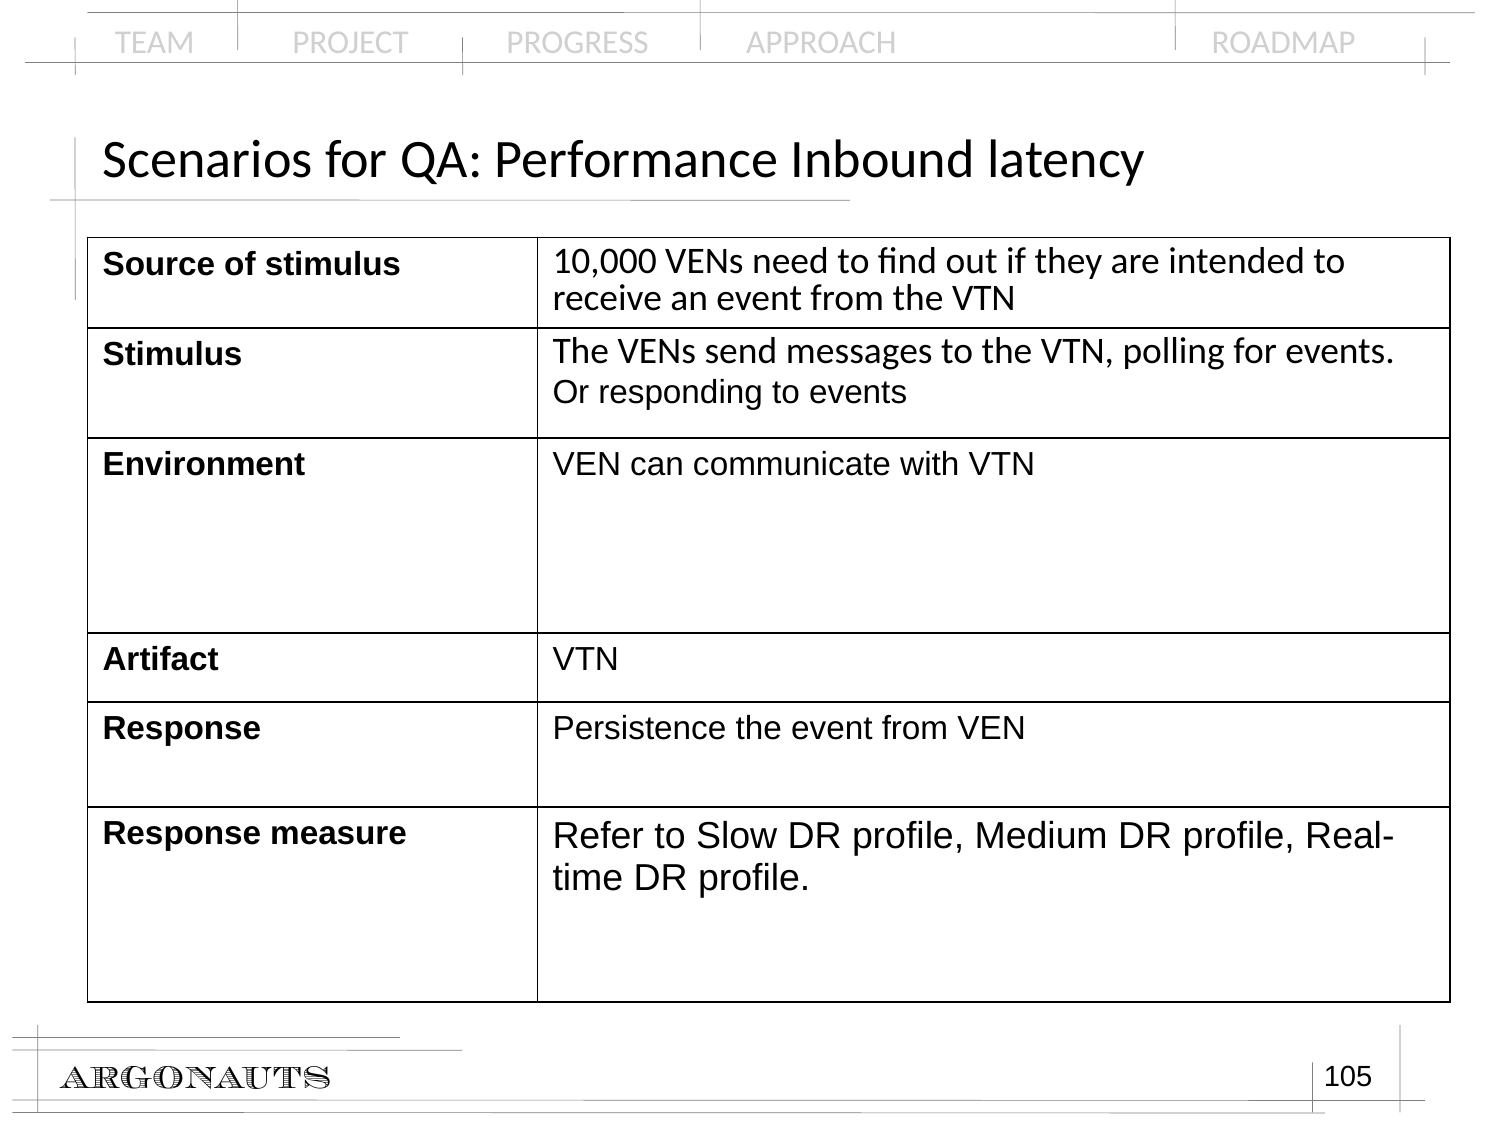

# Scenarios for QA: Performance Inbound latency
| Source of stimulus | 10,000 VENs need to find out if they are intended to receive an event from the VTN |
| --- | --- |
| Stimulus | The VENs send messages to the VTN, polling for events. Or responding to events |
| Environment | VEN can communicate with VTN |
| Artifact | VTN |
| Response | Persistence the event from VEN |
| Response measure | Refer to Slow DR profile, Medium DR profile, Real-time DR profile. |
105